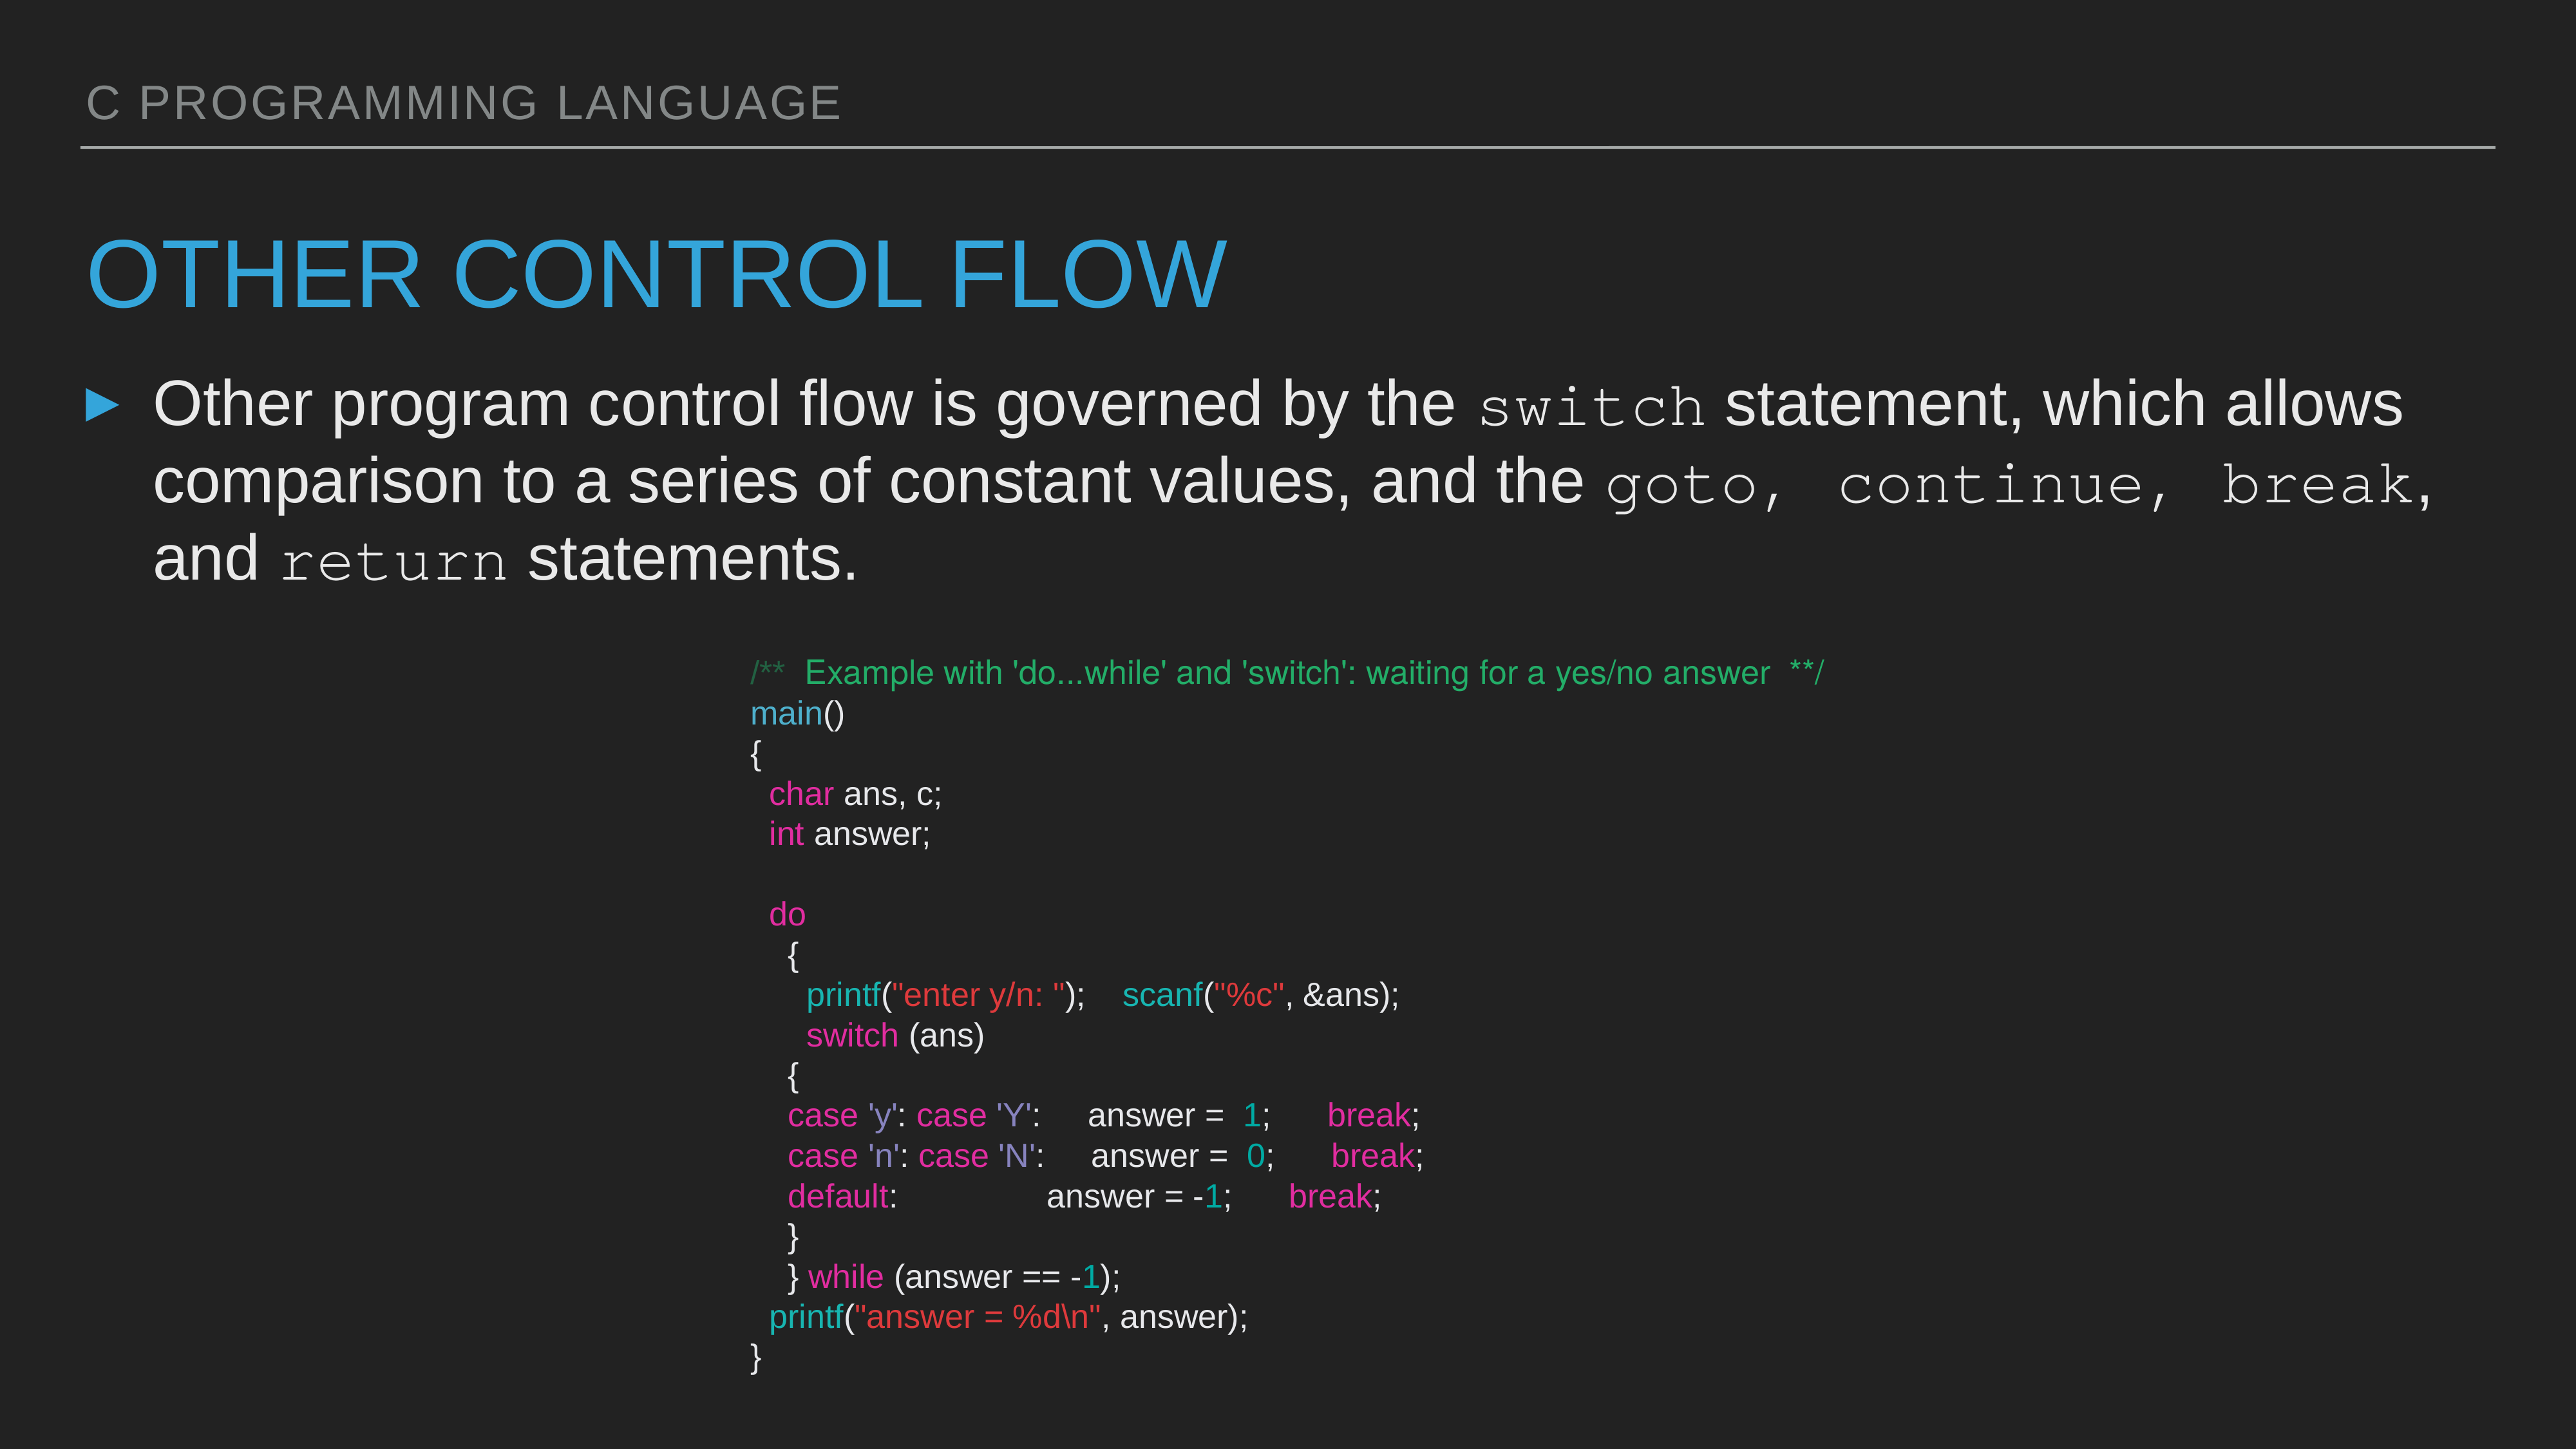

C programming language
# Other control flow
Other program control flow is governed by the switch statement, which allows comparison to a series of constant values, and the goto, continue, break, and return statements.
/**  Example with 'do...while' and 'switch': waiting for a yes/no answer  **/
main()
{
  char ans, c;
  int answer;

  do
    {
      printf("enter y/n: ");    scanf("%c", &ans);
      switch (ans)
    {
    case 'y': case 'Y':     answer =  1;      break;
    case 'n': case 'N':     answer =  0;      break;
    default:                answer = -1;      break;
    }
    } while (answer == -1);
  printf("answer = %d\n", answer);
}